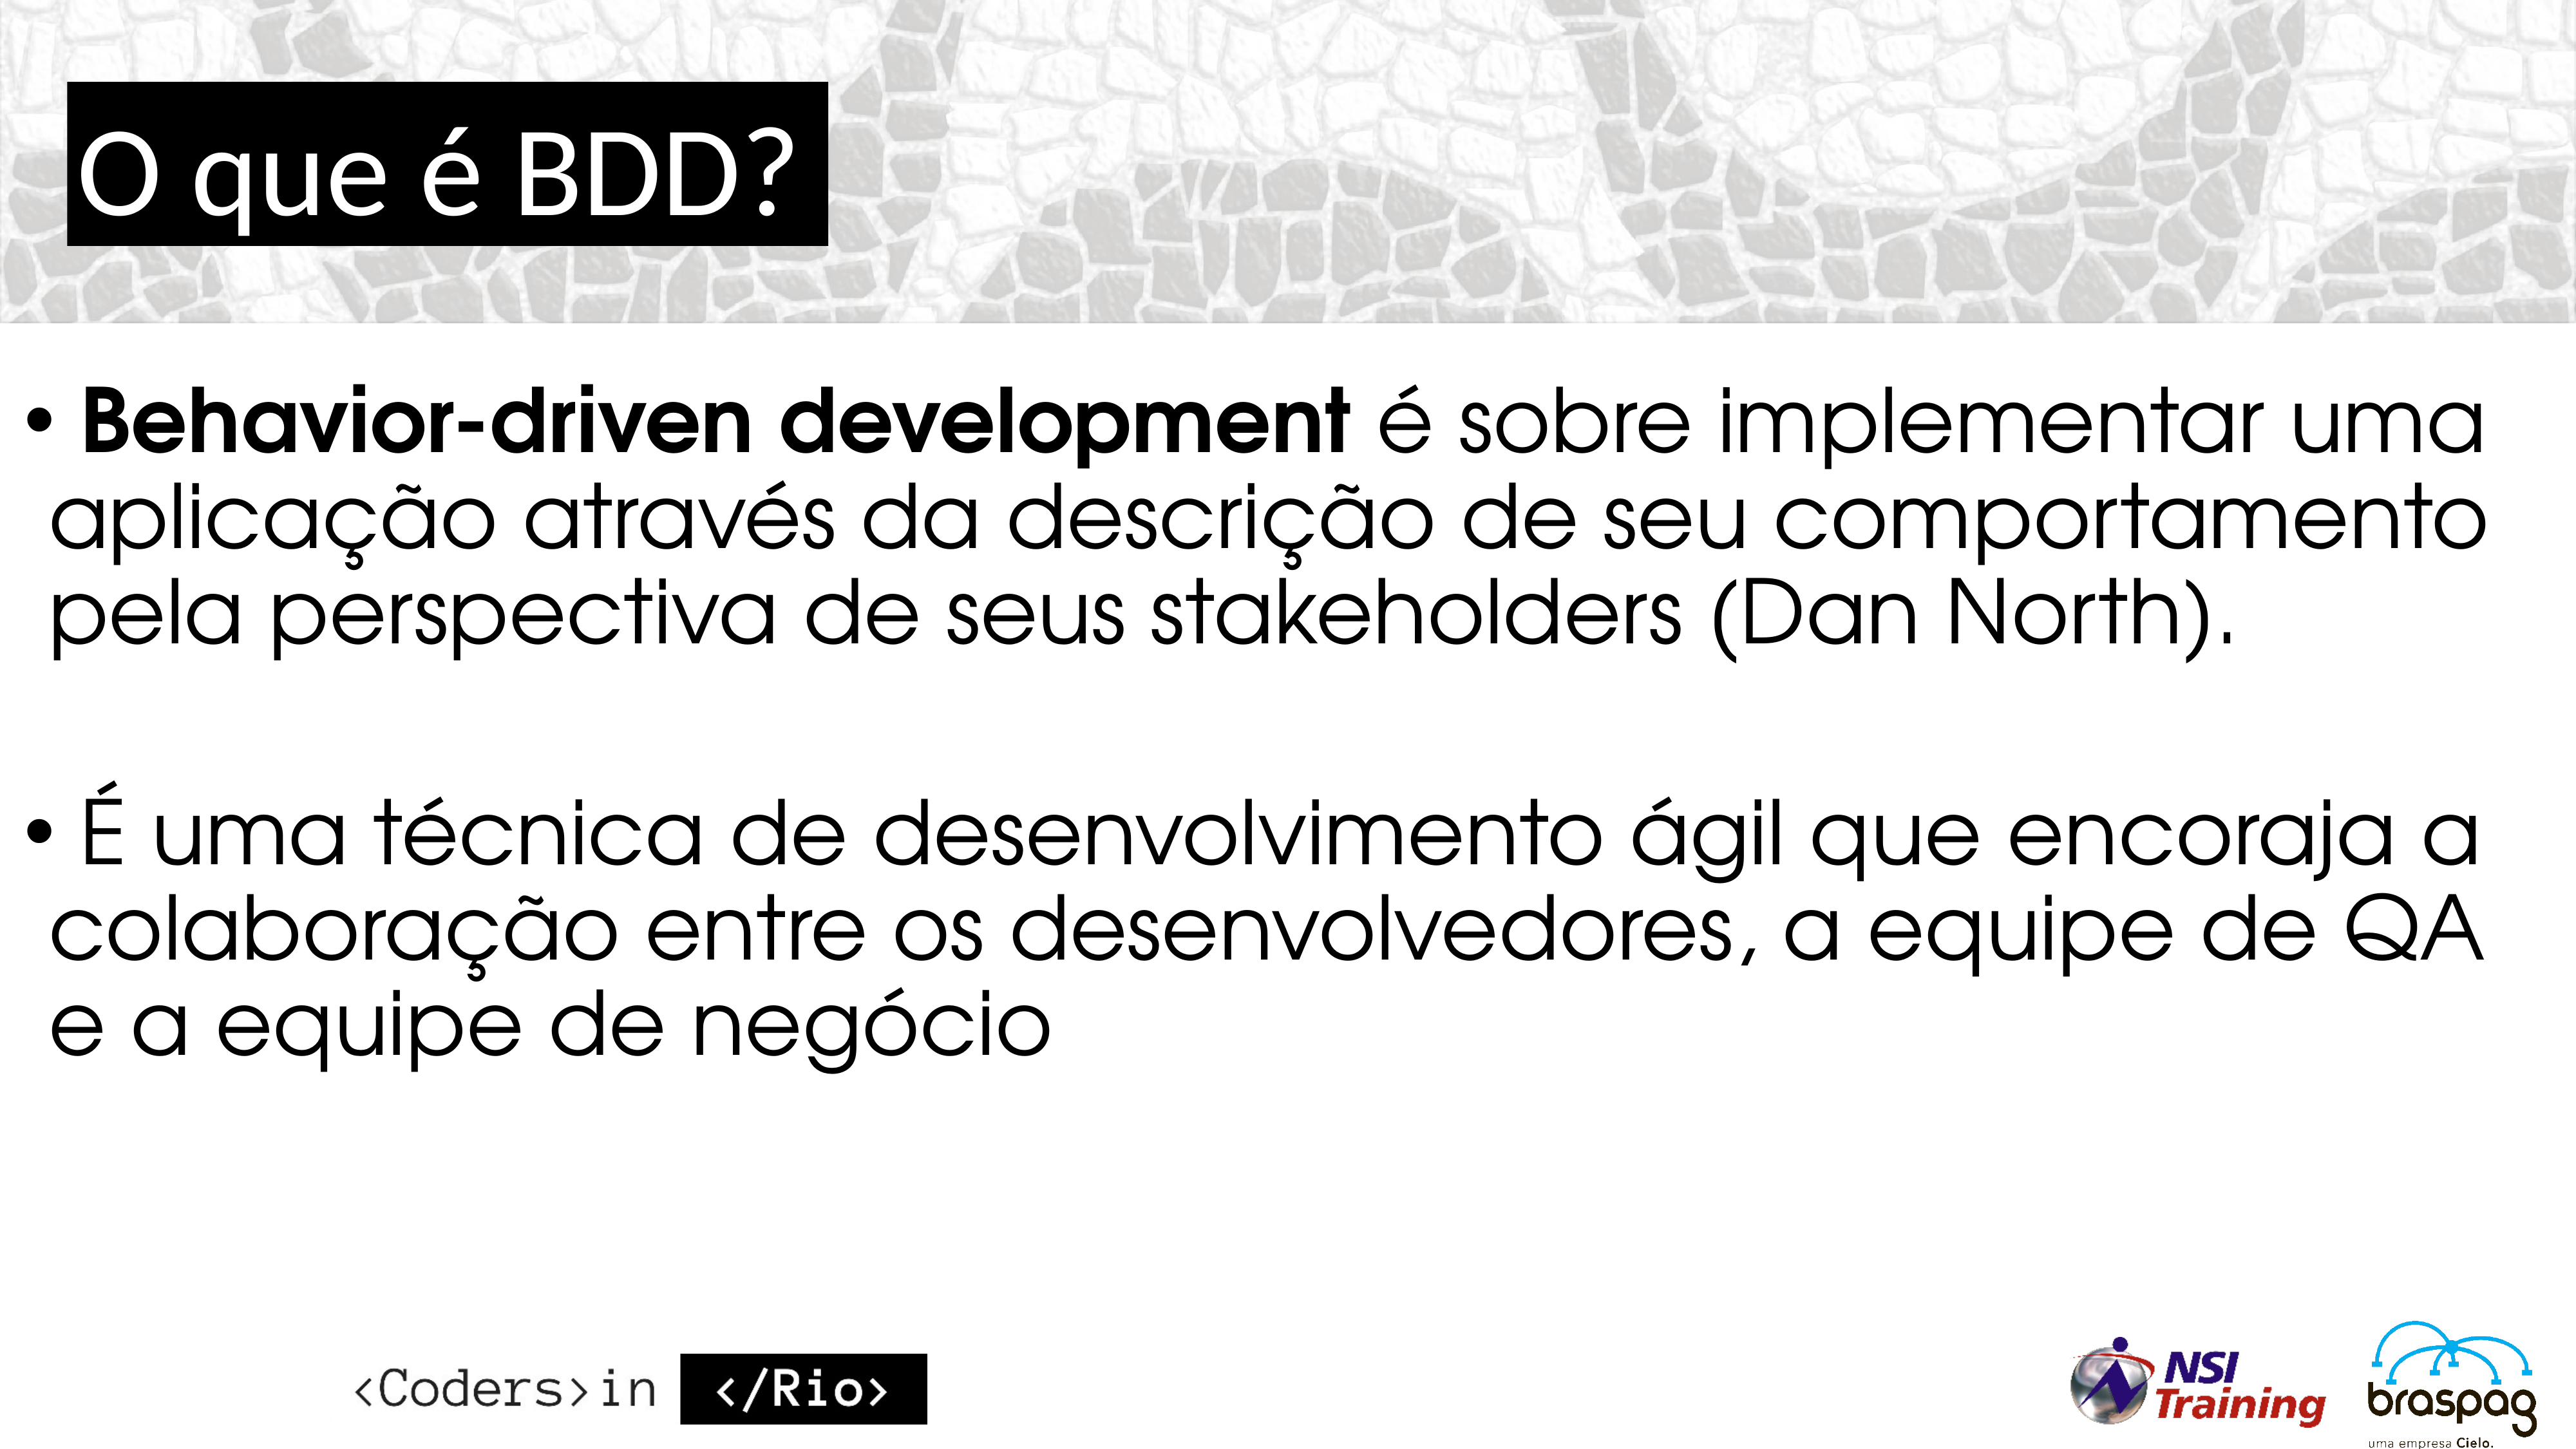

O que é BDD?
 Behavior-driven development é sobre implementar uma aplicação através da descrição de seu comportamento pela perspectiva de seus stakeholders (Dan North).

 É uma técnica de desenvolvimento ágil que encoraja a colaboração entre os desenvolvedores, a equipe de QA e a equipe de negócio